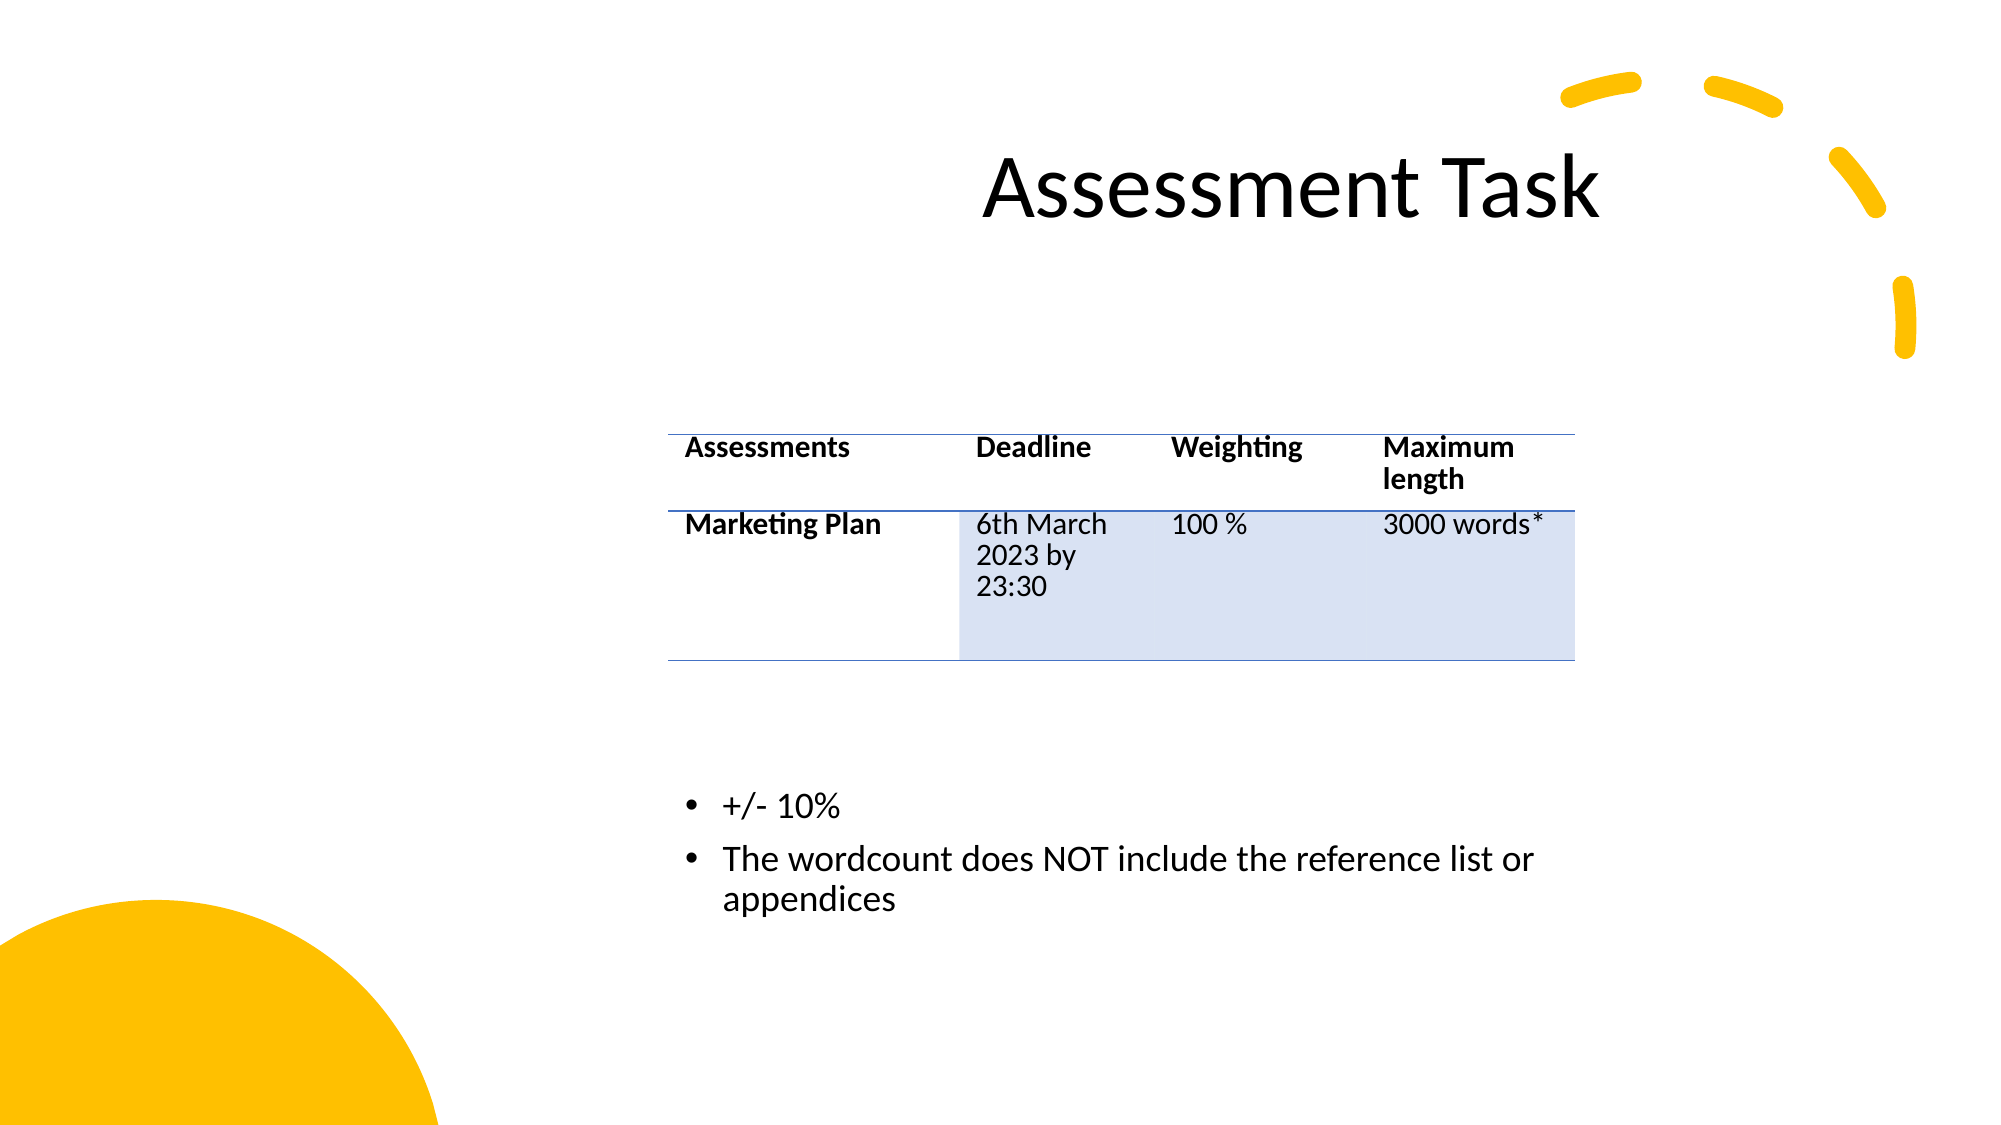

Assessment Task

| Assessments | Deadline | Weighting | Maximum length |
| --- | --- | --- | --- |
| Marketing Plan | 6th March 2023 by 23:30 | 100 % | 3000 words\* |
+/- 10%
The wordcount does NOT include the reference list or appendices